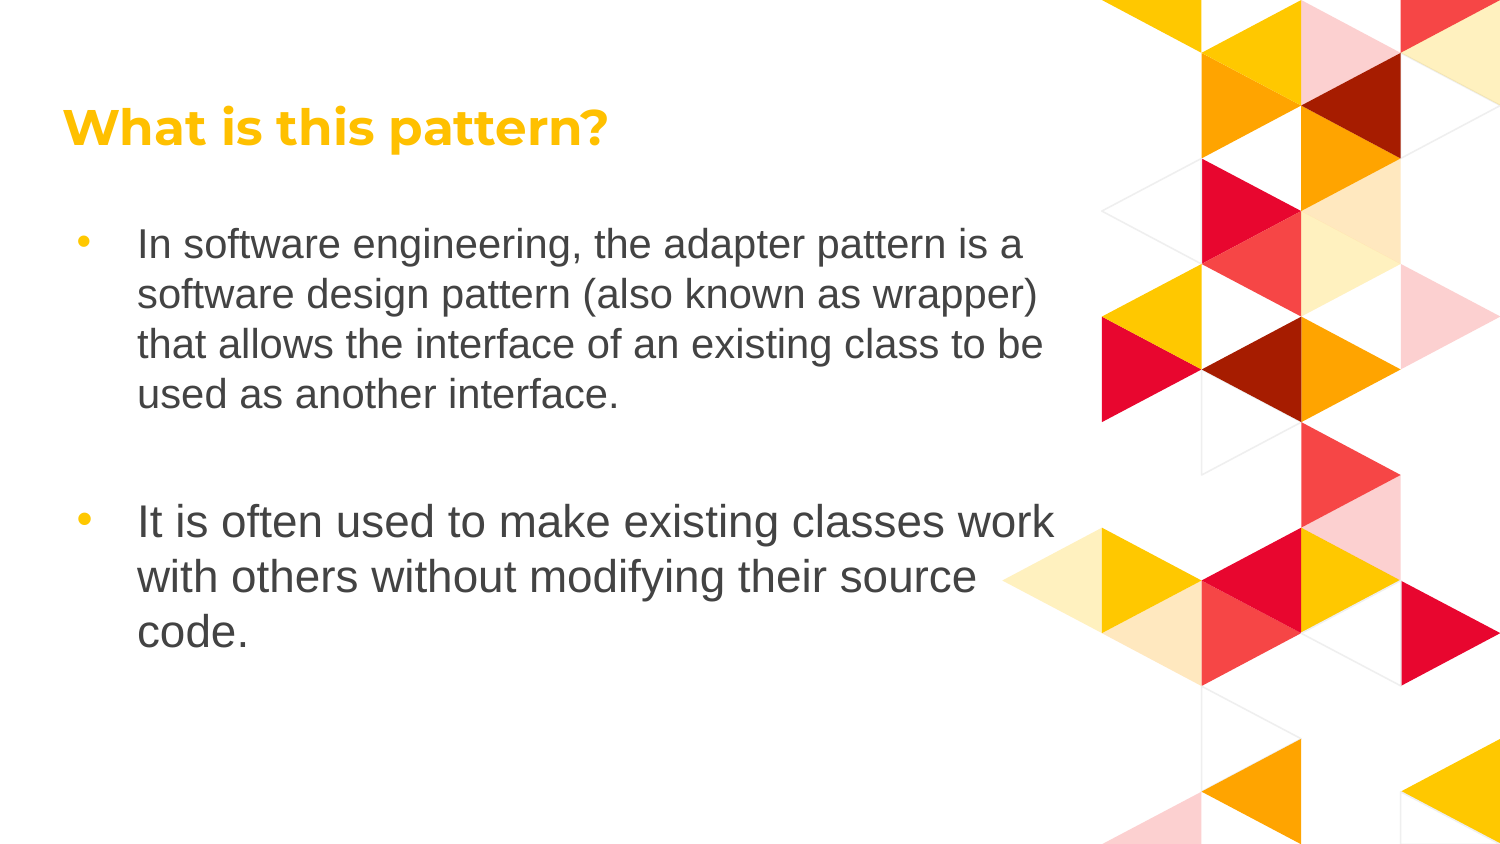

What is this pattern?
In software engineering, the adapter pattern is a software design pattern (also known as wrapper) that allows the interface of an existing class to be used as another interface.

It is often used to make existing classes work with others without modifying their source code.